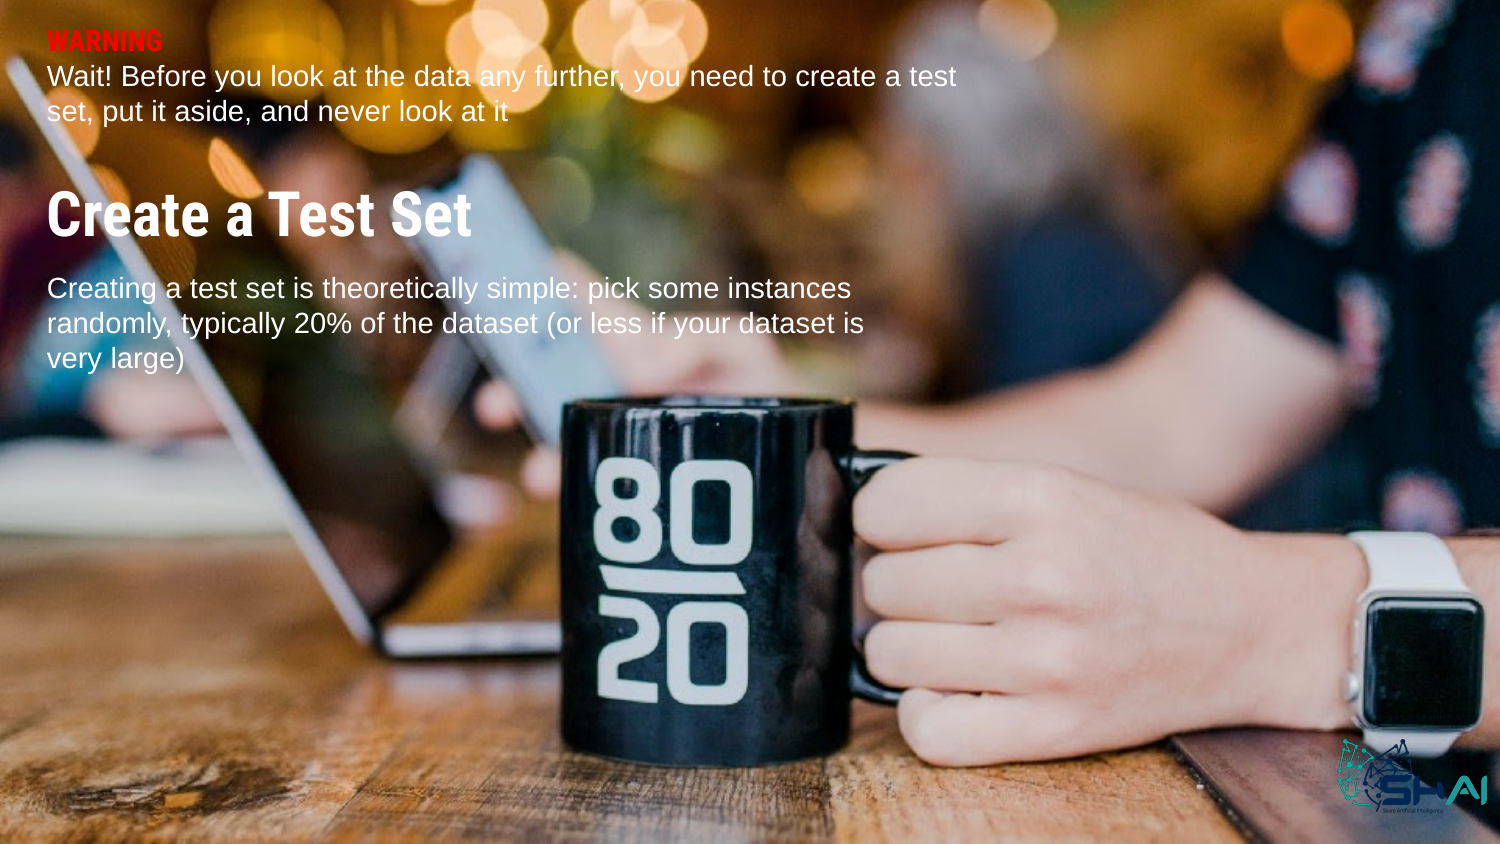

WARNING
Wait! Before you look at the data any further, you need to create a test set, put it aside, and never look at it

Create a Test Set
Creating a test set is theoretically simple: pick some instances randomly, typically 20% of the dataset (or less if your dataset is very large)